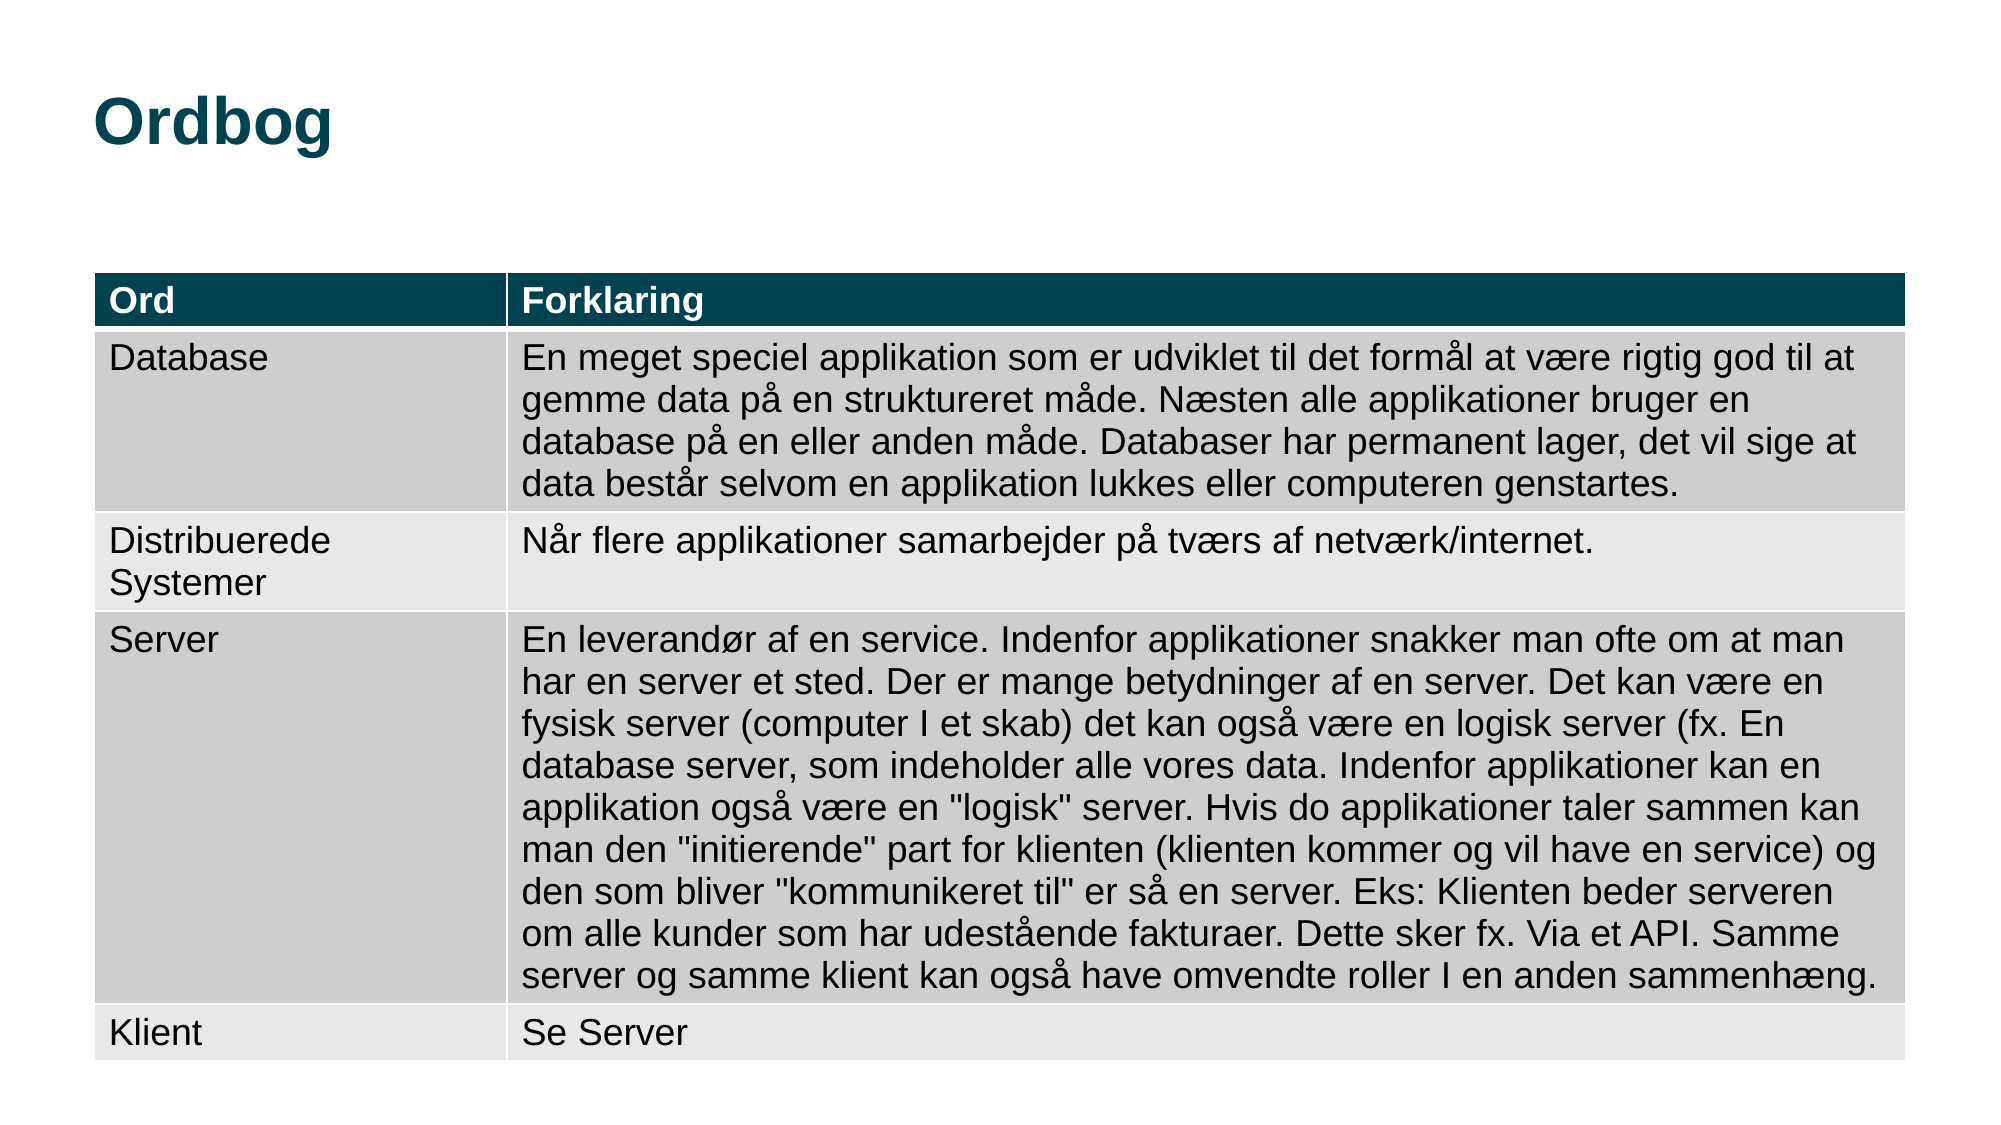

# Ordbog
| Ord | Forklaring |
| --- | --- |
| Database | En meget speciel applikation som er udviklet til det formål at være rigtig god til at gemme data på en struktureret måde. Næsten alle applikationer bruger en database på en eller anden måde. Databaser har permanent lager, det vil sige at data består selvom en applikation lukkes eller computeren genstartes. |
| Distribuerede Systemer | Når flere applikationer samarbejder på tværs af netværk/internet. |
| Server | En leverandør af en service. Indenfor applikationer snakker man ofte om at man har en server et sted. Der er mange betydninger af en server. Det kan være en fysisk server (computer I et skab) det kan også være en logisk server (fx. En database server, som indeholder alle vores data. Indenfor applikationer kan en applikation også være en "logisk" server. Hvis do applikationer taler sammen kan man den "initierende" part for klienten (klienten kommer og vil have en service) og den som bliver "kommunikeret til" er så en server. Eks: Klienten beder serveren om alle kunder som har udestående fakturaer. Dette sker fx. Via et API. Samme server og samme klient kan også have omvendte roller I en anden sammenhæng. |
| Klient | Se Server |
105